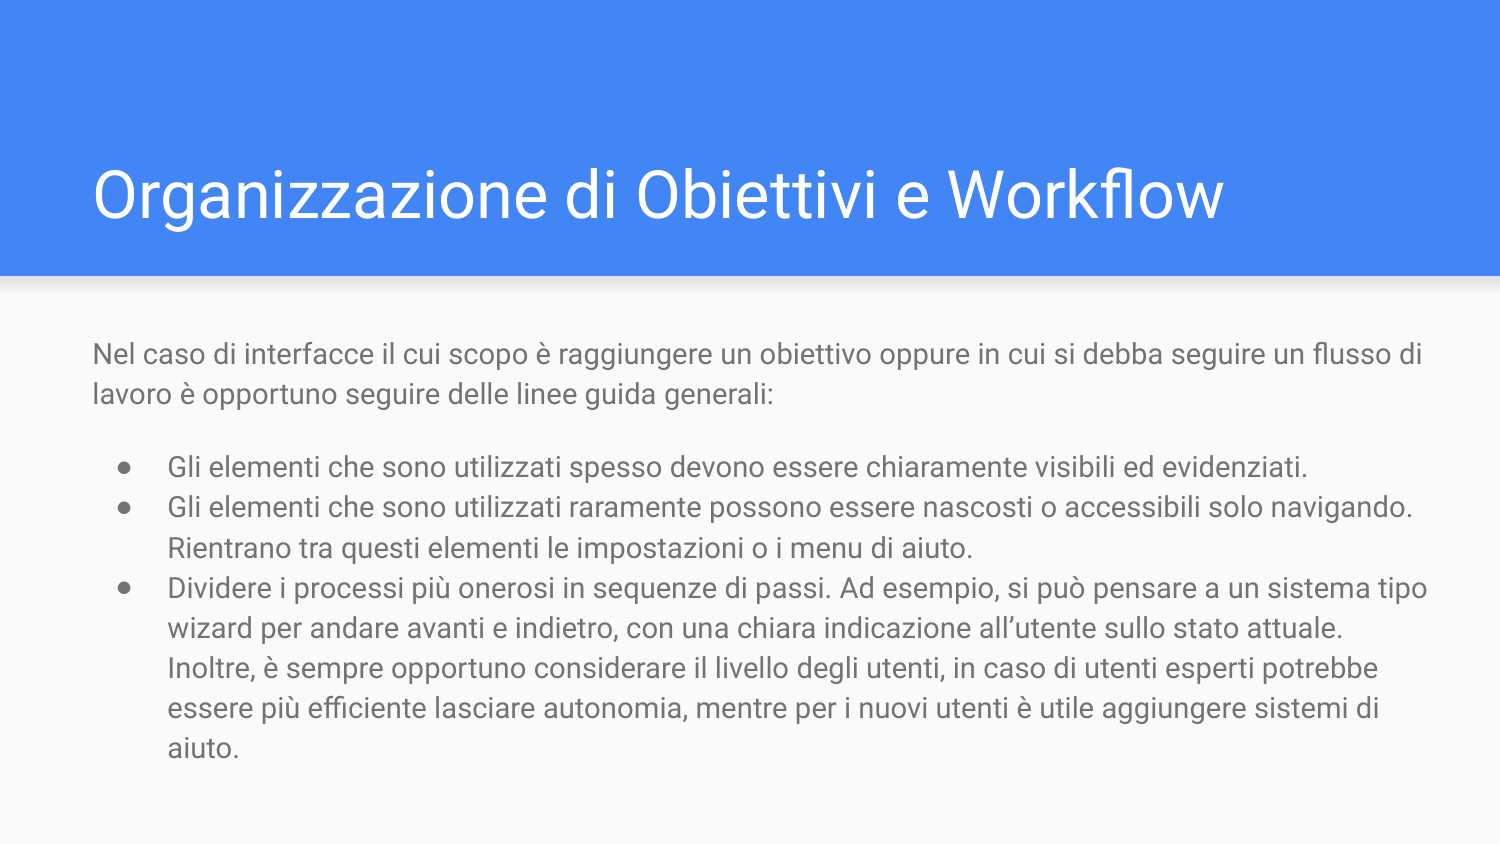

# Organizzazione di Obiettivi e Workflow
Nel caso di interfacce il cui scopo è raggiungere un obiettivo oppure in cui si debba seguire un flusso di lavoro è opportuno seguire delle linee guida generali:
Gli elementi che sono utilizzati spesso devono essere chiaramente visibili ed evidenziati.
Gli elementi che sono utilizzati raramente possono essere nascosti o accessibili solo navigando. Rientrano tra questi elementi le impostazioni o i menu di aiuto.
Dividere i processi più onerosi in sequenze di passi. Ad esempio, si può pensare a un sistema tipo wizard per andare avanti e indietro, con una chiara indicazione all’utente sullo stato attuale. Inoltre, è sempre opportuno considerare il livello degli utenti, in caso di utenti esperti potrebbe essere più efficiente lasciare autonomia, mentre per i nuovi utenti è utile aggiungere sistemi di aiuto.